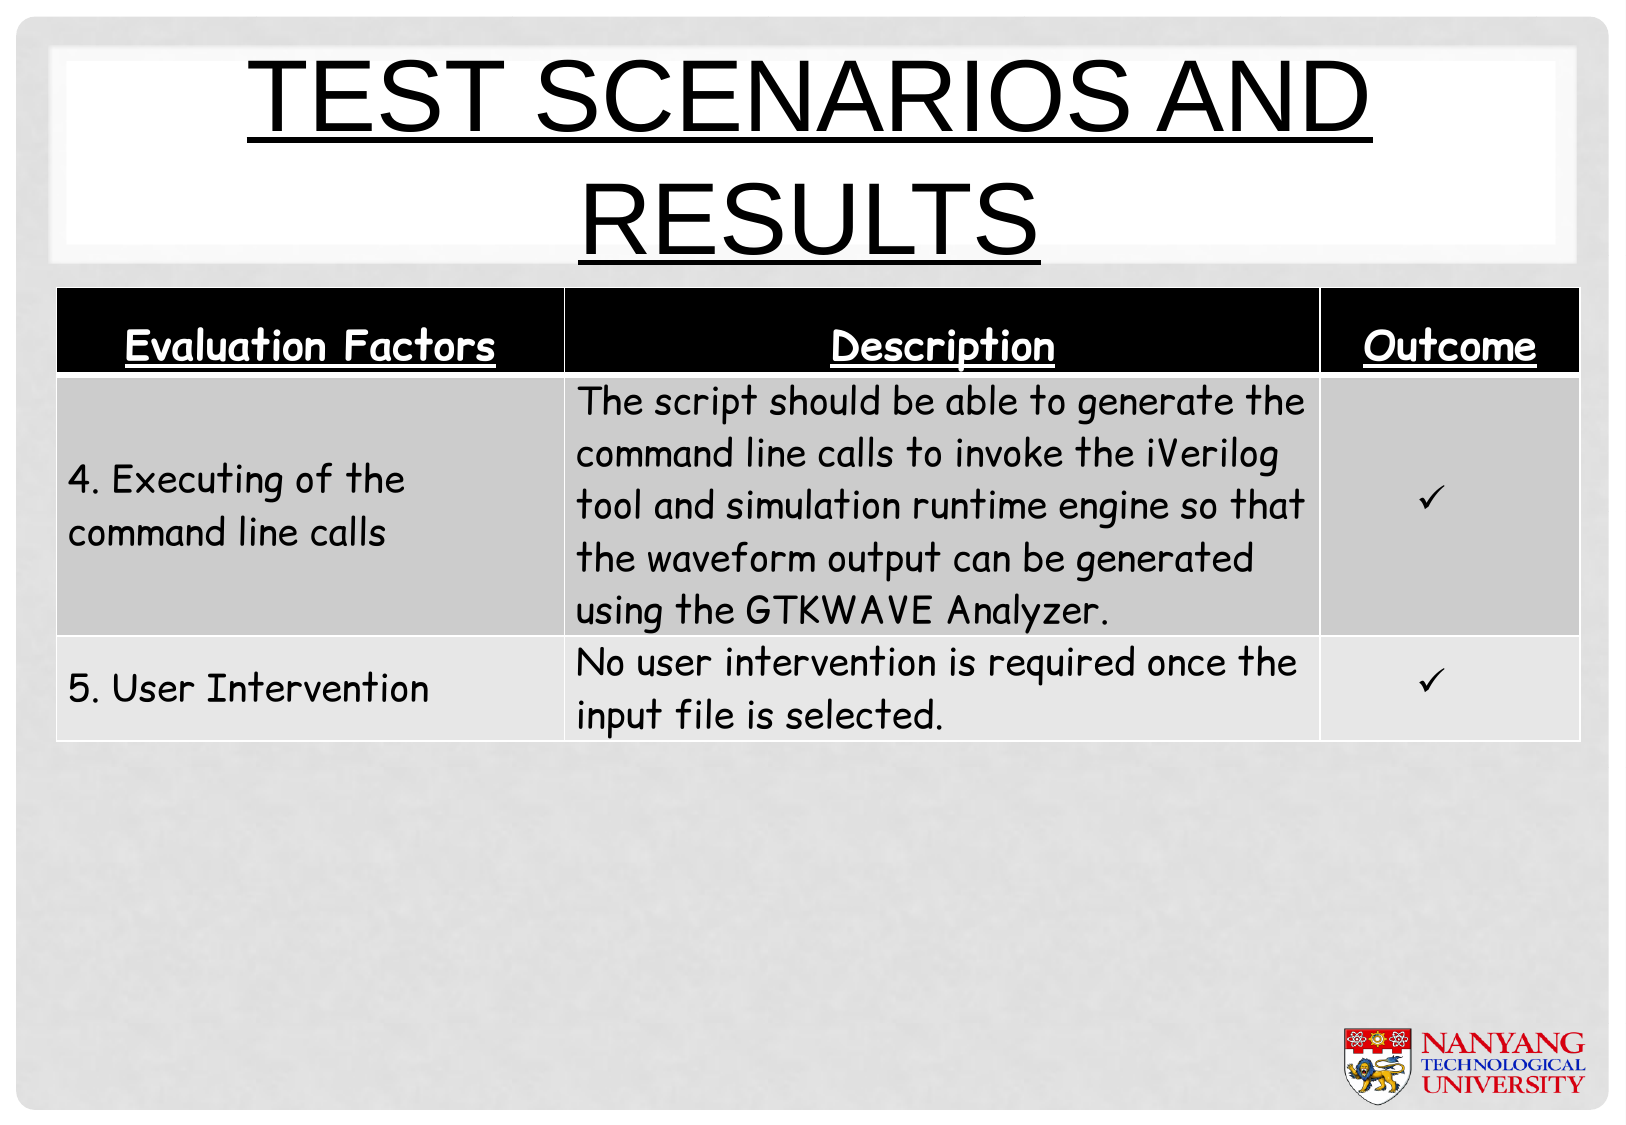

# Test scenarios and results
| Evaluation Factors | Description | Outcome |
| --- | --- | --- |
| 4. Executing of the command line calls | The script should be able to generate the command line calls to invoke the iVerilog tool and simulation runtime engine so that the waveform output can be generated using the GTKWAVE Analyzer. |  |
| 5. User Intervention | No user intervention is required once the input file is selected. |  |